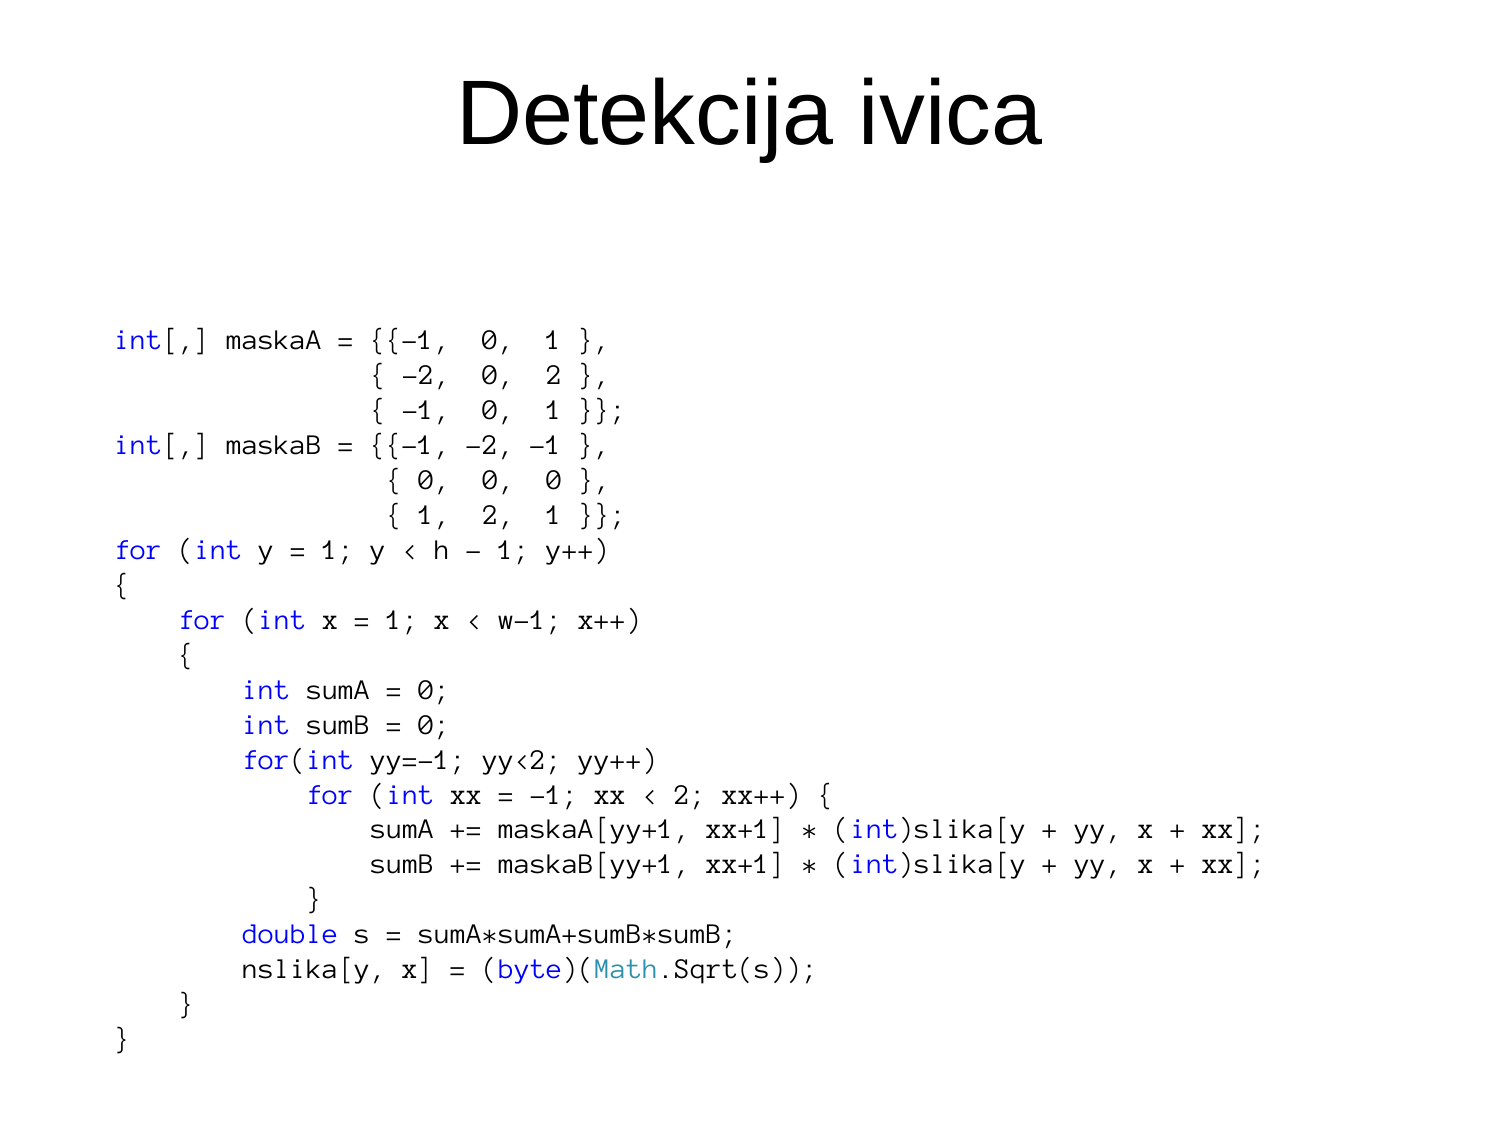

Detekcija ivica
int[,] maskaA = {{-1,  0,  1 },
                { -2,  0,  2 },
                { -1,  0,  1 }};
int[,] maskaB = {{-1, -2, -1 },
                 { 0,  0,  0 },
                 { 1,  2,  1 }};
for (int y = 1; y < h - 1; y++)
{
    for (int x = 1; x < w-1; x++)
    {
        int sumA = 0;
        int sumB = 0;
        for(int yy=-1; yy<2; yy++)
            for (int xx = -1; xx < 2; xx++) {
                sumA += maskaA[yy+1, xx+1] * (int)slika[y + yy, x + xx];
                sumB += maskaB[yy+1, xx+1] * (int)slika[y + yy, x + xx];
            }
        double s = sumA*sumA+sumB*sumB;
        nslika[y, x] = (byte)(Math.Sqrt(s));
    }
}